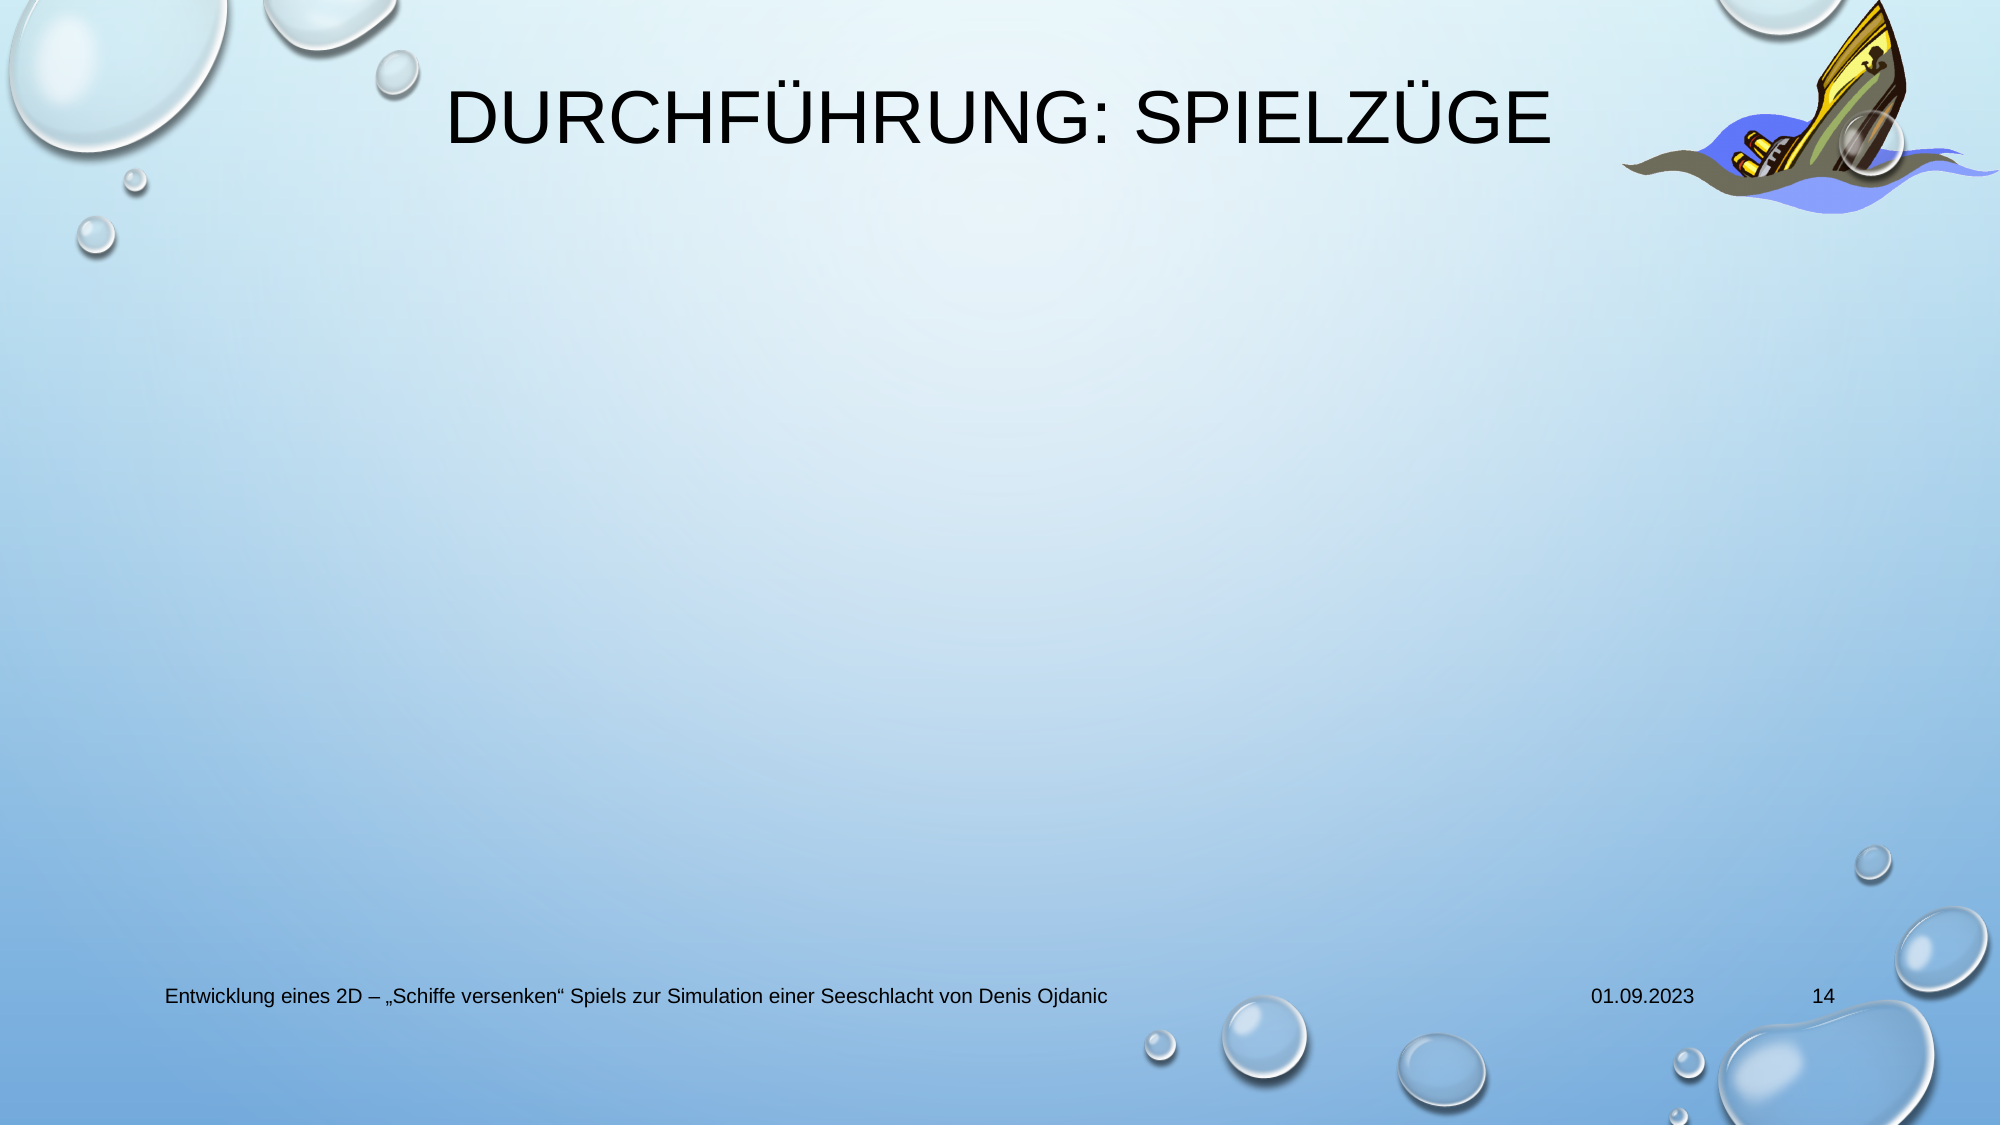

# Durchführung: Spielzüge

Entwicklung eines 2D – „Schiffe versenken“ Spiels zur Simulation einer Seeschlacht von Denis Ojdanic
01.09.2023
14